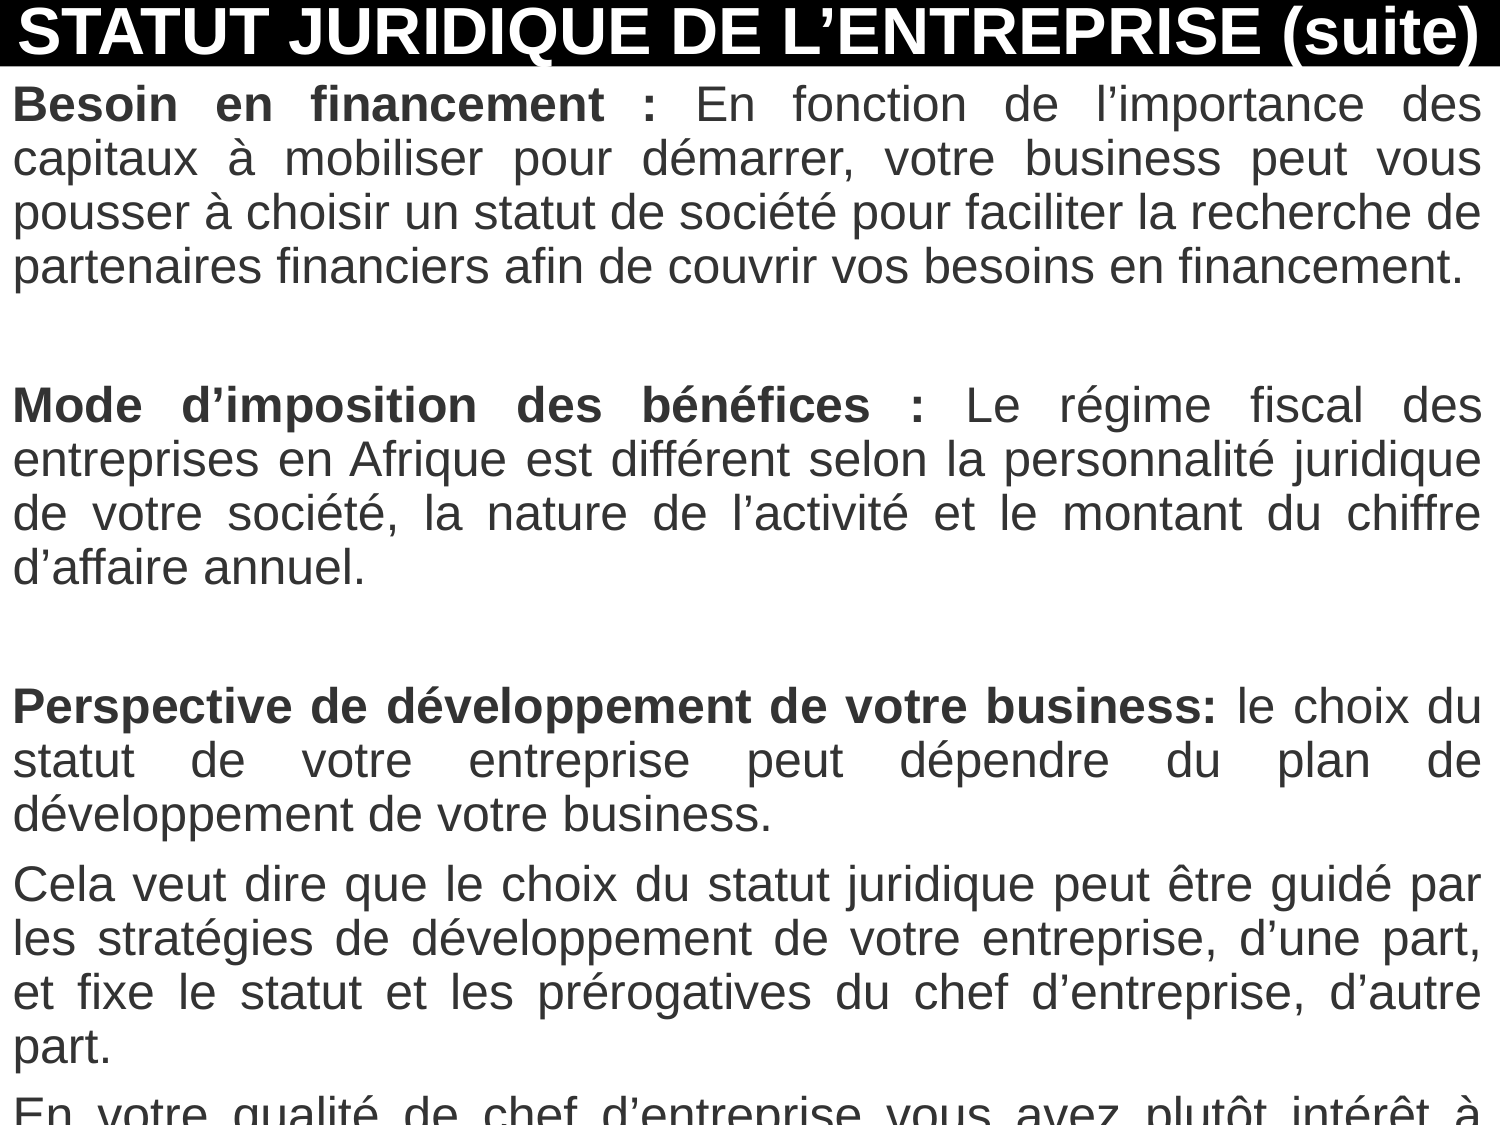

STATUT JURIDIQUE DE L’ENTREPRISE (suite)
# Besoin en financement : En fonction de l’importance des capitaux à mobiliser pour démarrer, votre business peut vous pousser à choisir un statut de société pour faciliter la recherche de partenaires financiers afin de couvrir vos besoins en financement.

Mode d’imposition des bénéfices : Le régime fiscal des entreprises en Afrique est différent selon la personnalité juridique de votre société, la nature de l’activité et le montant du chiffre d’affaire annuel.

Perspective de développement de votre business: le choix du statut de votre entreprise peut dépendre du plan de développement de votre business.
Cela veut dire que le choix du statut juridique peut être guidé par les stratégies de développement de votre entreprise, d’une part, et fixe le statut et les prérogatives du chef d’entreprise, d’autre part.
En votre qualité de chef d’entreprise vous avez plutôt intérêt à cerner les contours en vous posant les bonnes questions avant de se décider.